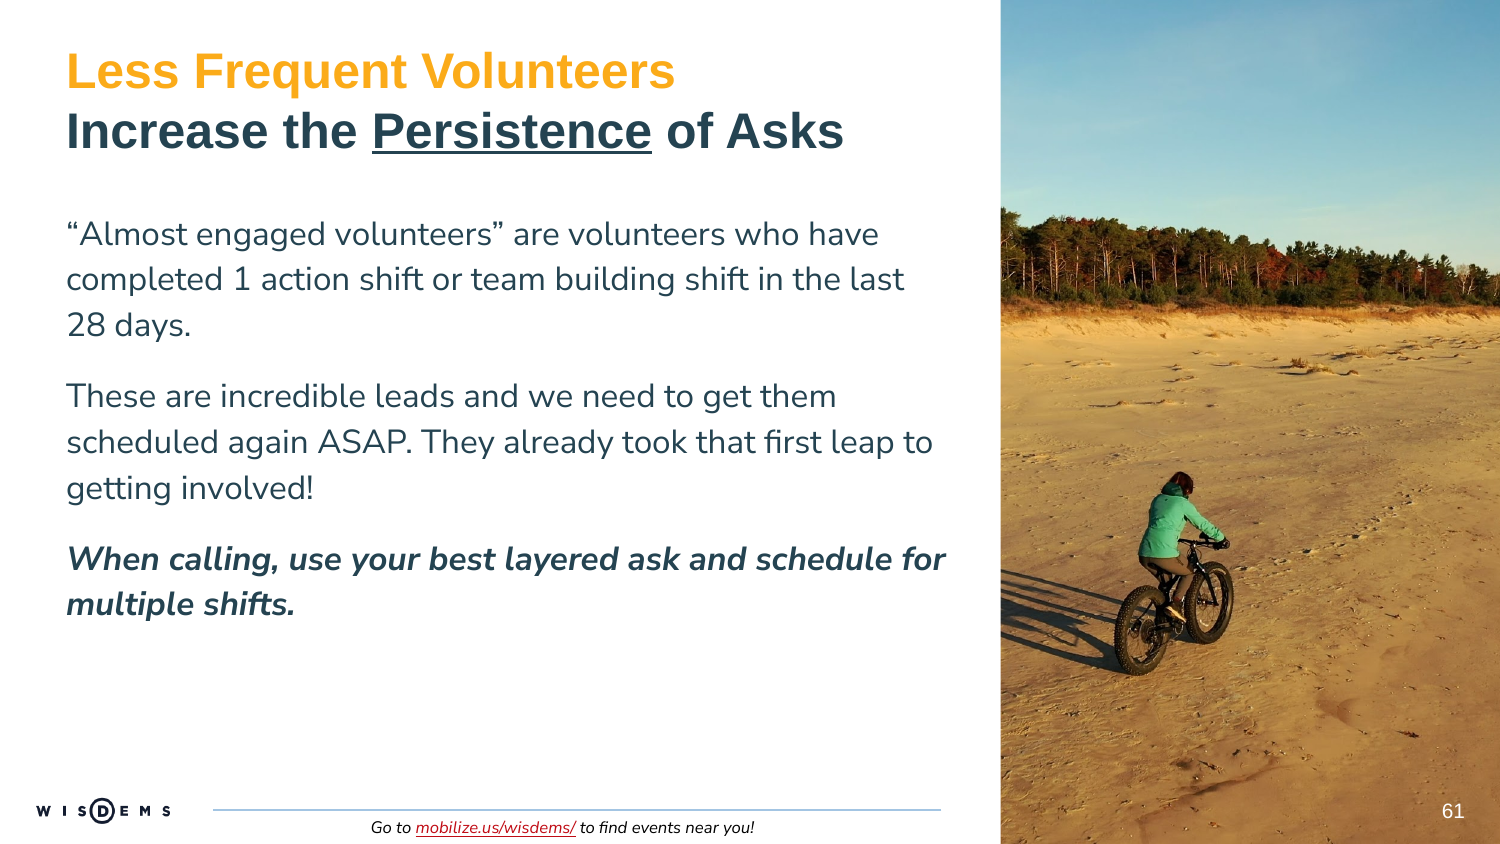

# Less Frequent Volunteers
Increase the Persistence of Asks
“Almost engaged volunteers” are volunteers who have completed 1 action shift or team building shift in the last 28 days.
These are incredible leads and we need to get them scheduled again ASAP. They already took that first leap to getting involved!
When calling, use your best layered ask and schedule for multiple shifts.